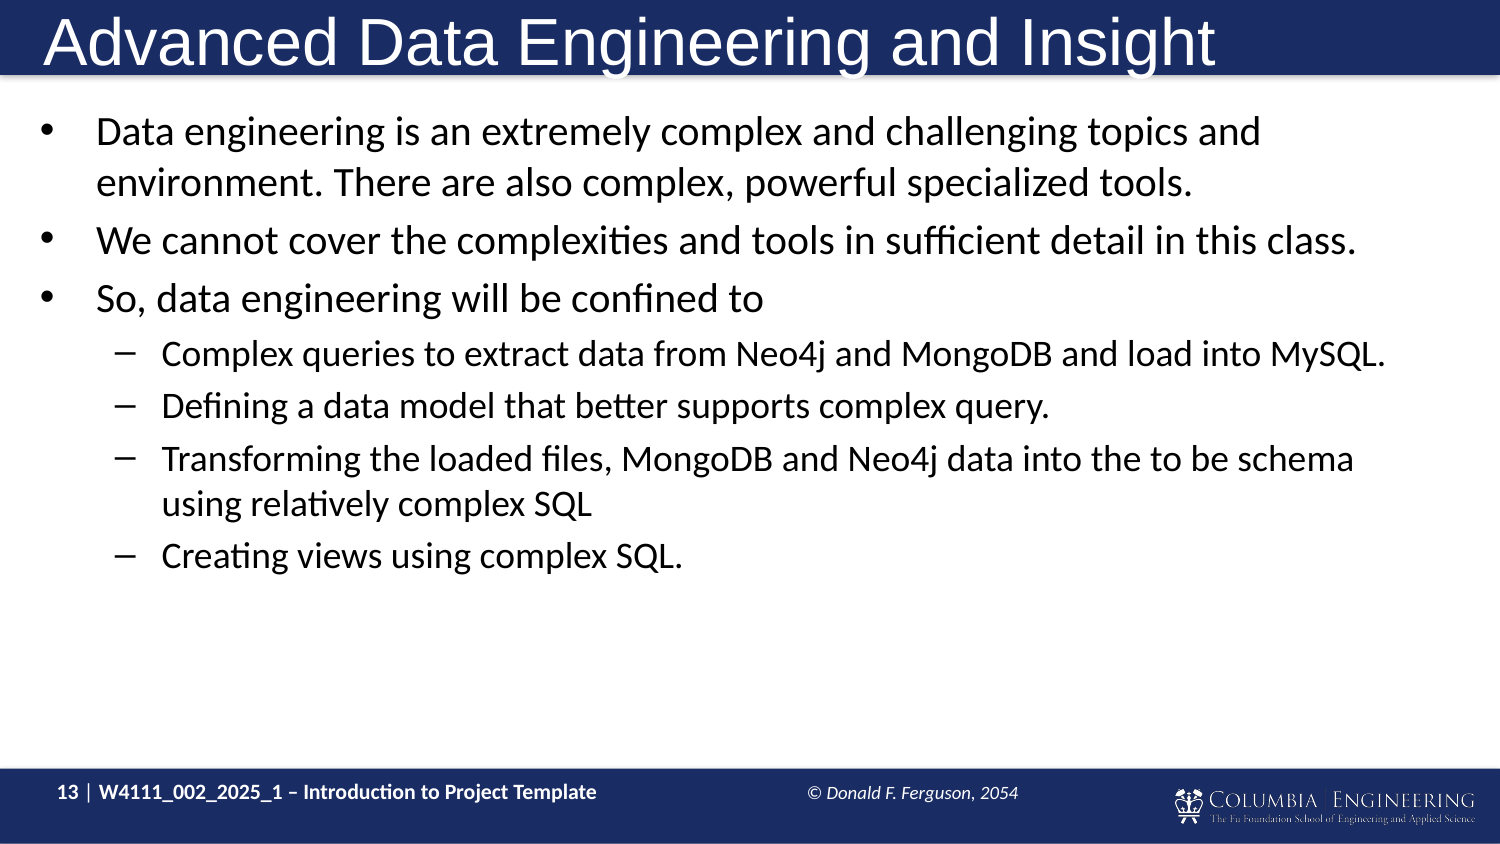

# Advanced Data Engineering and Insight
Data engineering is an extremely complex and challenging topics and environment. There are also complex, powerful specialized tools.
We cannot cover the complexities and tools in sufficient detail in this class.
So, data engineering will be confined to
Complex queries to extract data from Neo4j and MongoDB and load into MySQL.
Defining a data model that better supports complex query.
Transforming the loaded files, MongoDB and Neo4j data into the to be schema
using relatively complex SQL
Creating views using complex SQL.